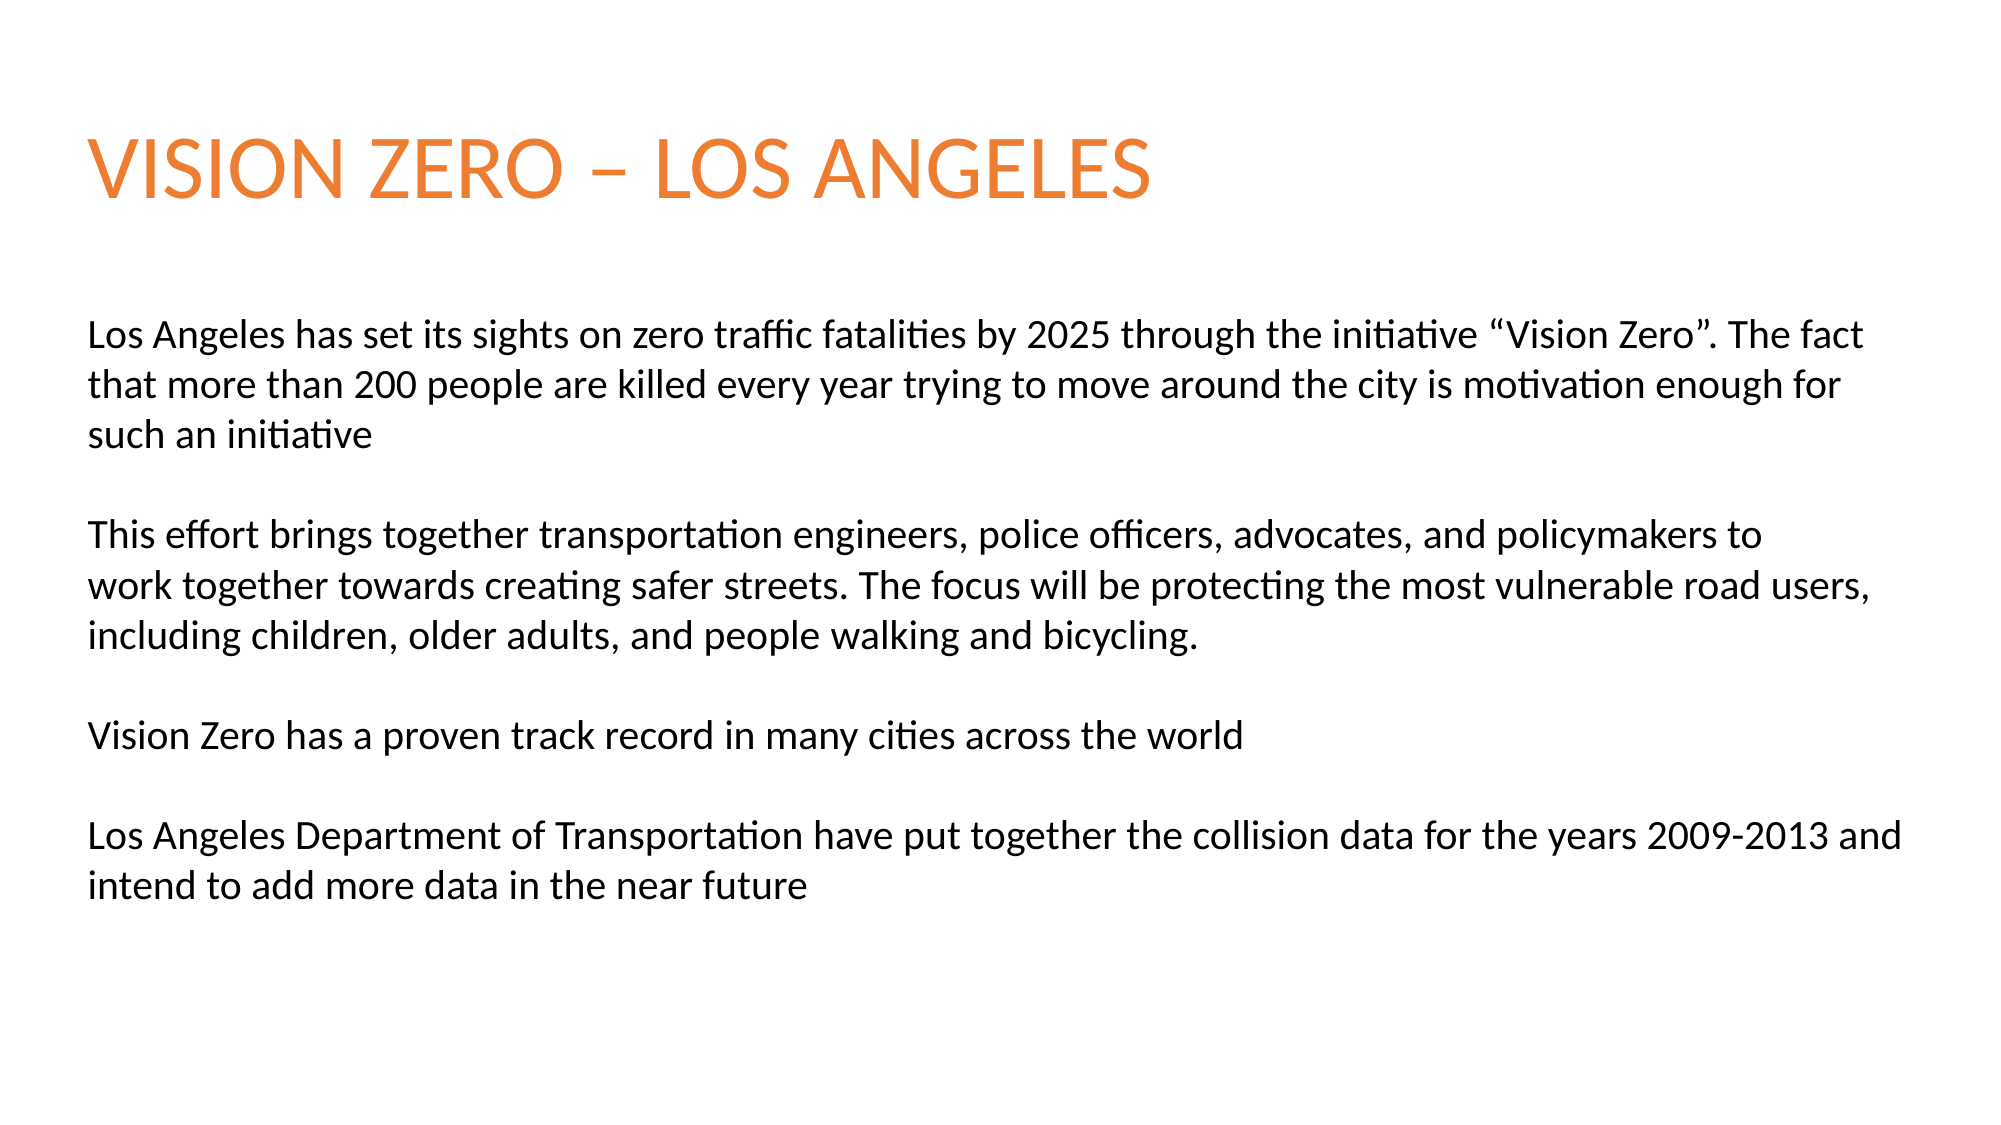

# VISION ZERO – LOS ANGELES
Los Angeles has set its sights on zero traffic fatalities by 2025 through the initiative “Vision Zero”. The fact that more than 200 people are killed every year trying to move around the city is motivation enough for such an initiative

This effort brings together transportation engineers, police officers, advocates, and policymakers to work together towards creating safer streets. The focus will be protecting the most vulnerable road users, including children, older adults, and people walking and bicycling.

Vision Zero has a proven track record in many cities across the world

Los Angeles Department of Transportation have put together the collision data for the years 2009-2013 and intend to add more data in the near future